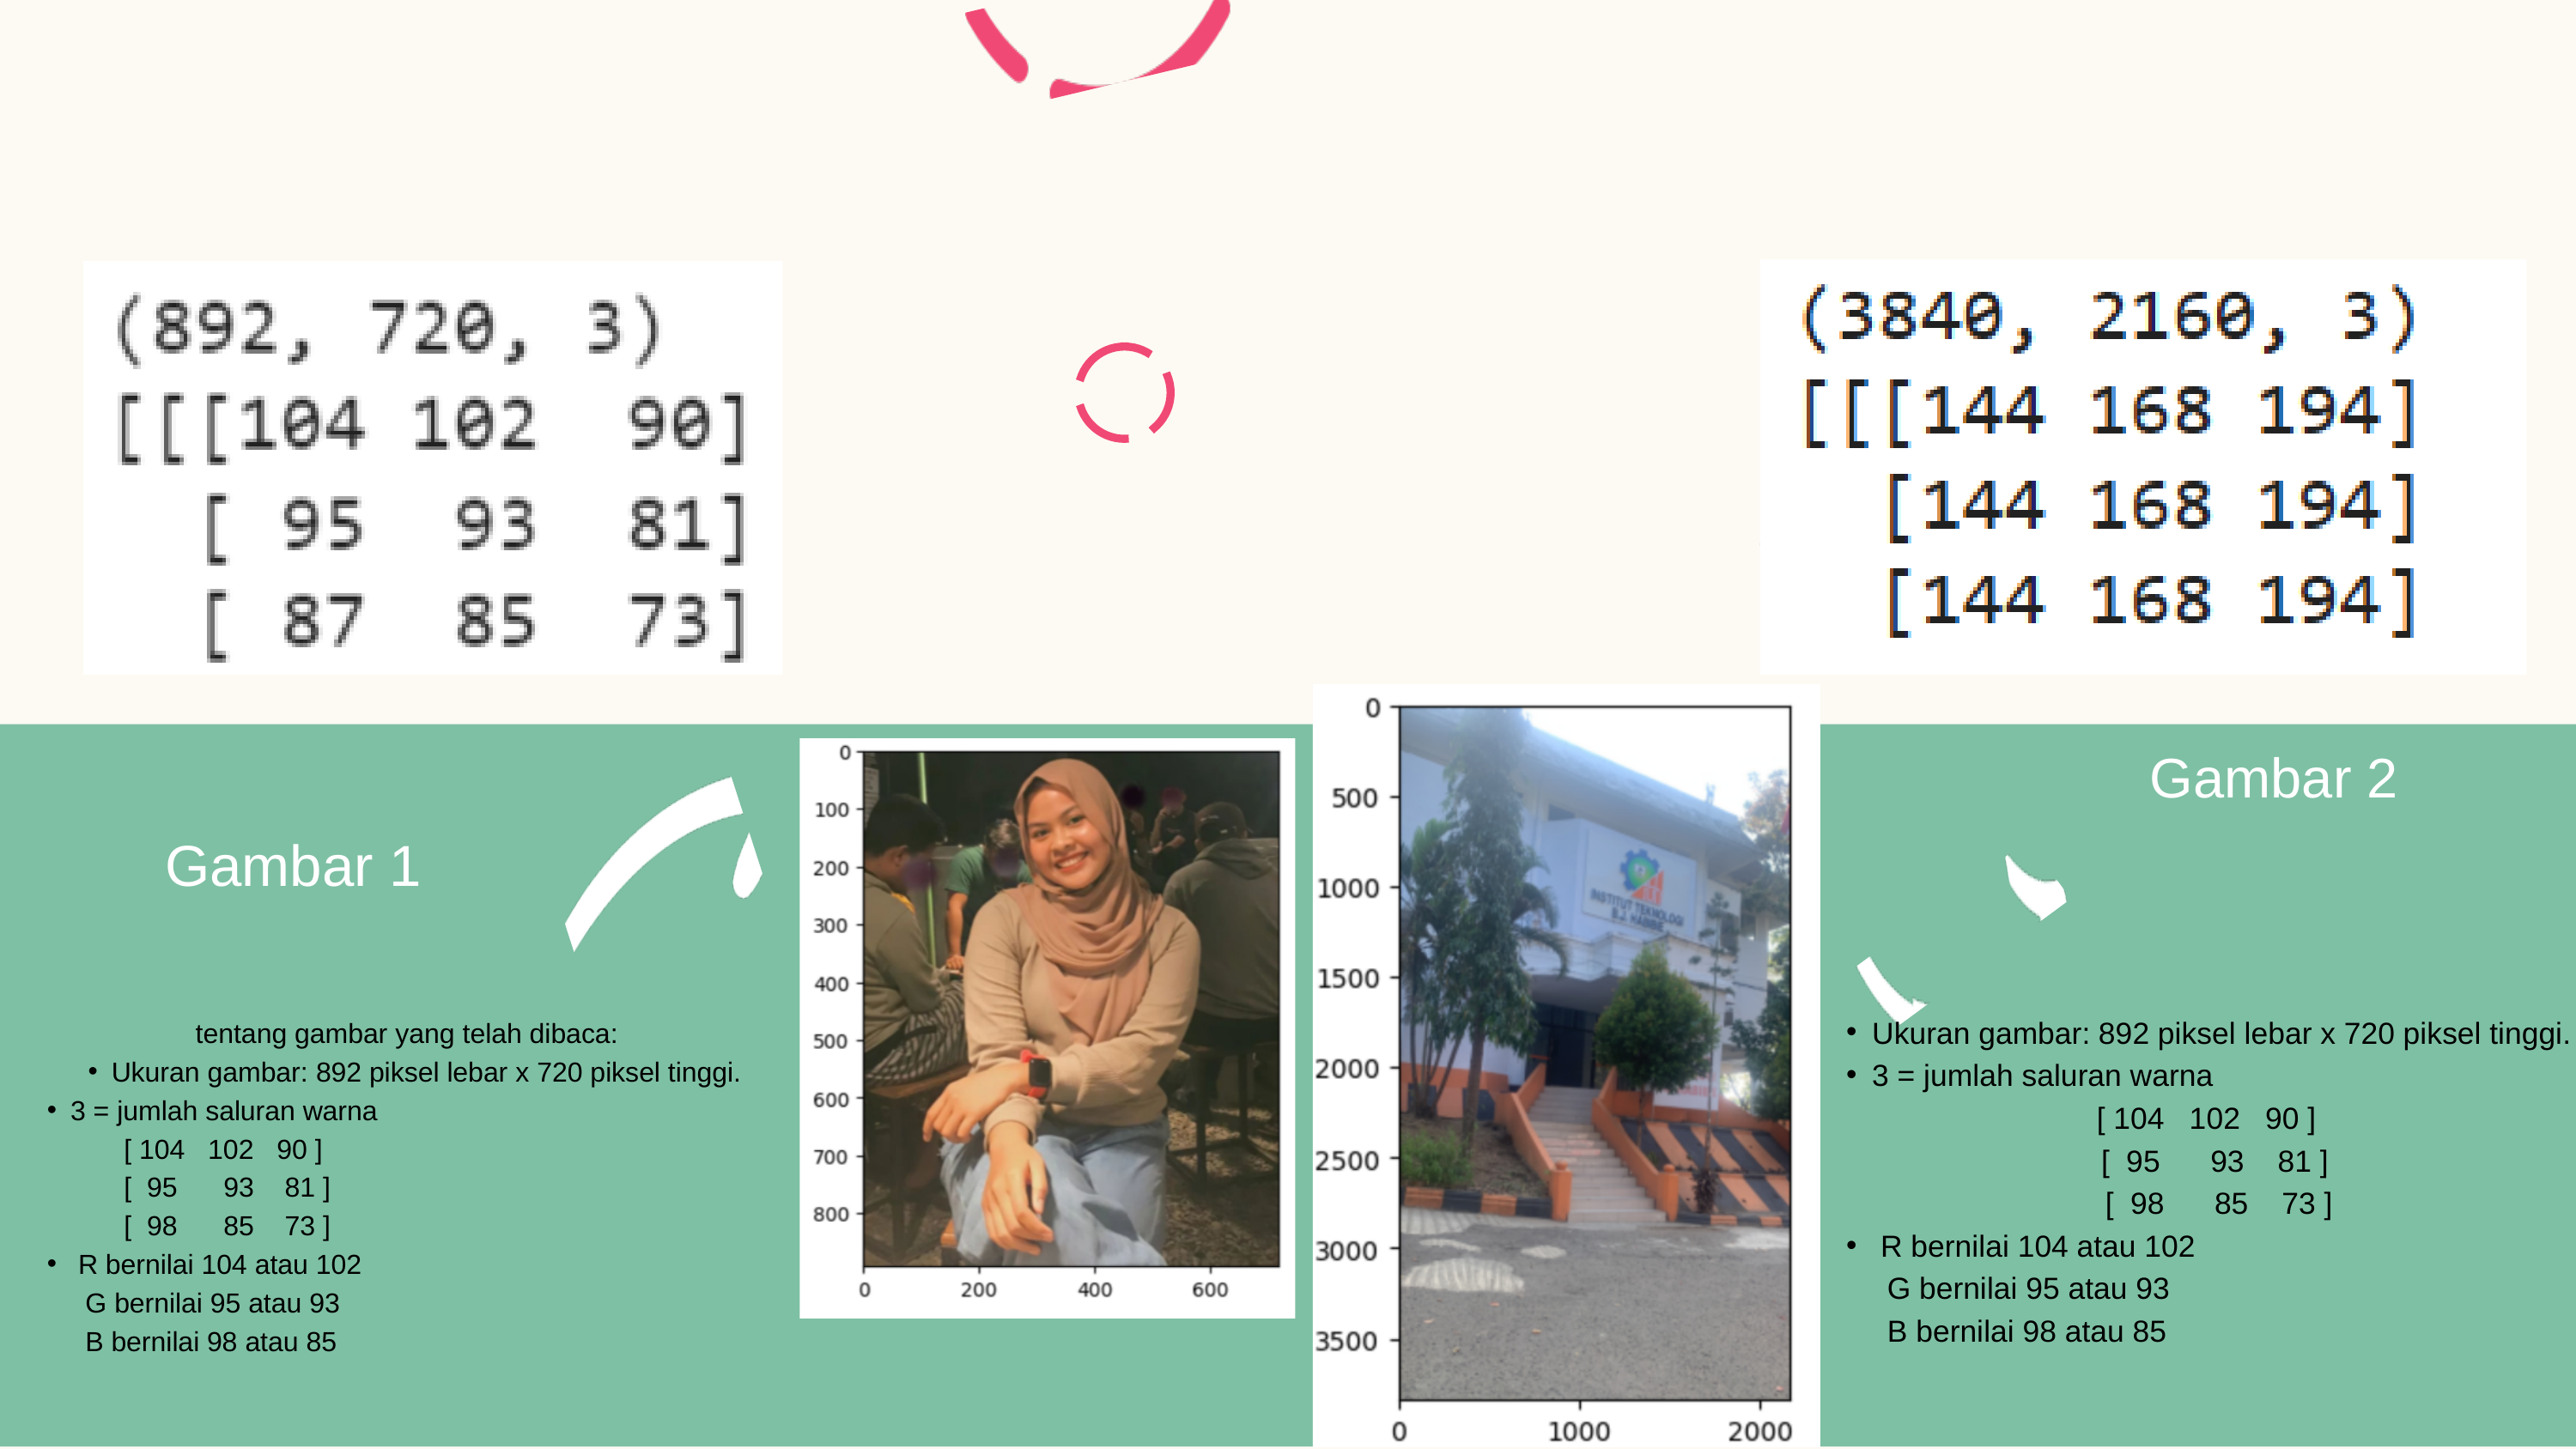

Gambar 2

Gambar 1

Ukuran gambar: 892 piksel lebar x 720 piksel tinggi.
3 = jumlah saluran warna
  [ 104   102   90 ]
    [  95      93    81 ]
     [  98      85    73 ]
 R bernilai 104 atau 102
        G bernilai 95 atau 93
        B bernilai 98 atau 85
 tentang gambar yang telah dibaca:
Ukuran gambar: 892 piksel lebar x 720 piksel tinggi.
3 = jumlah saluran warna
             [ 104   102   90 ]
             [  95      93    81 ]
             [  98      85    73 ]
 R bernilai 104 atau 102
        G bernilai 95 atau 93
        B bernilai 98 atau 85